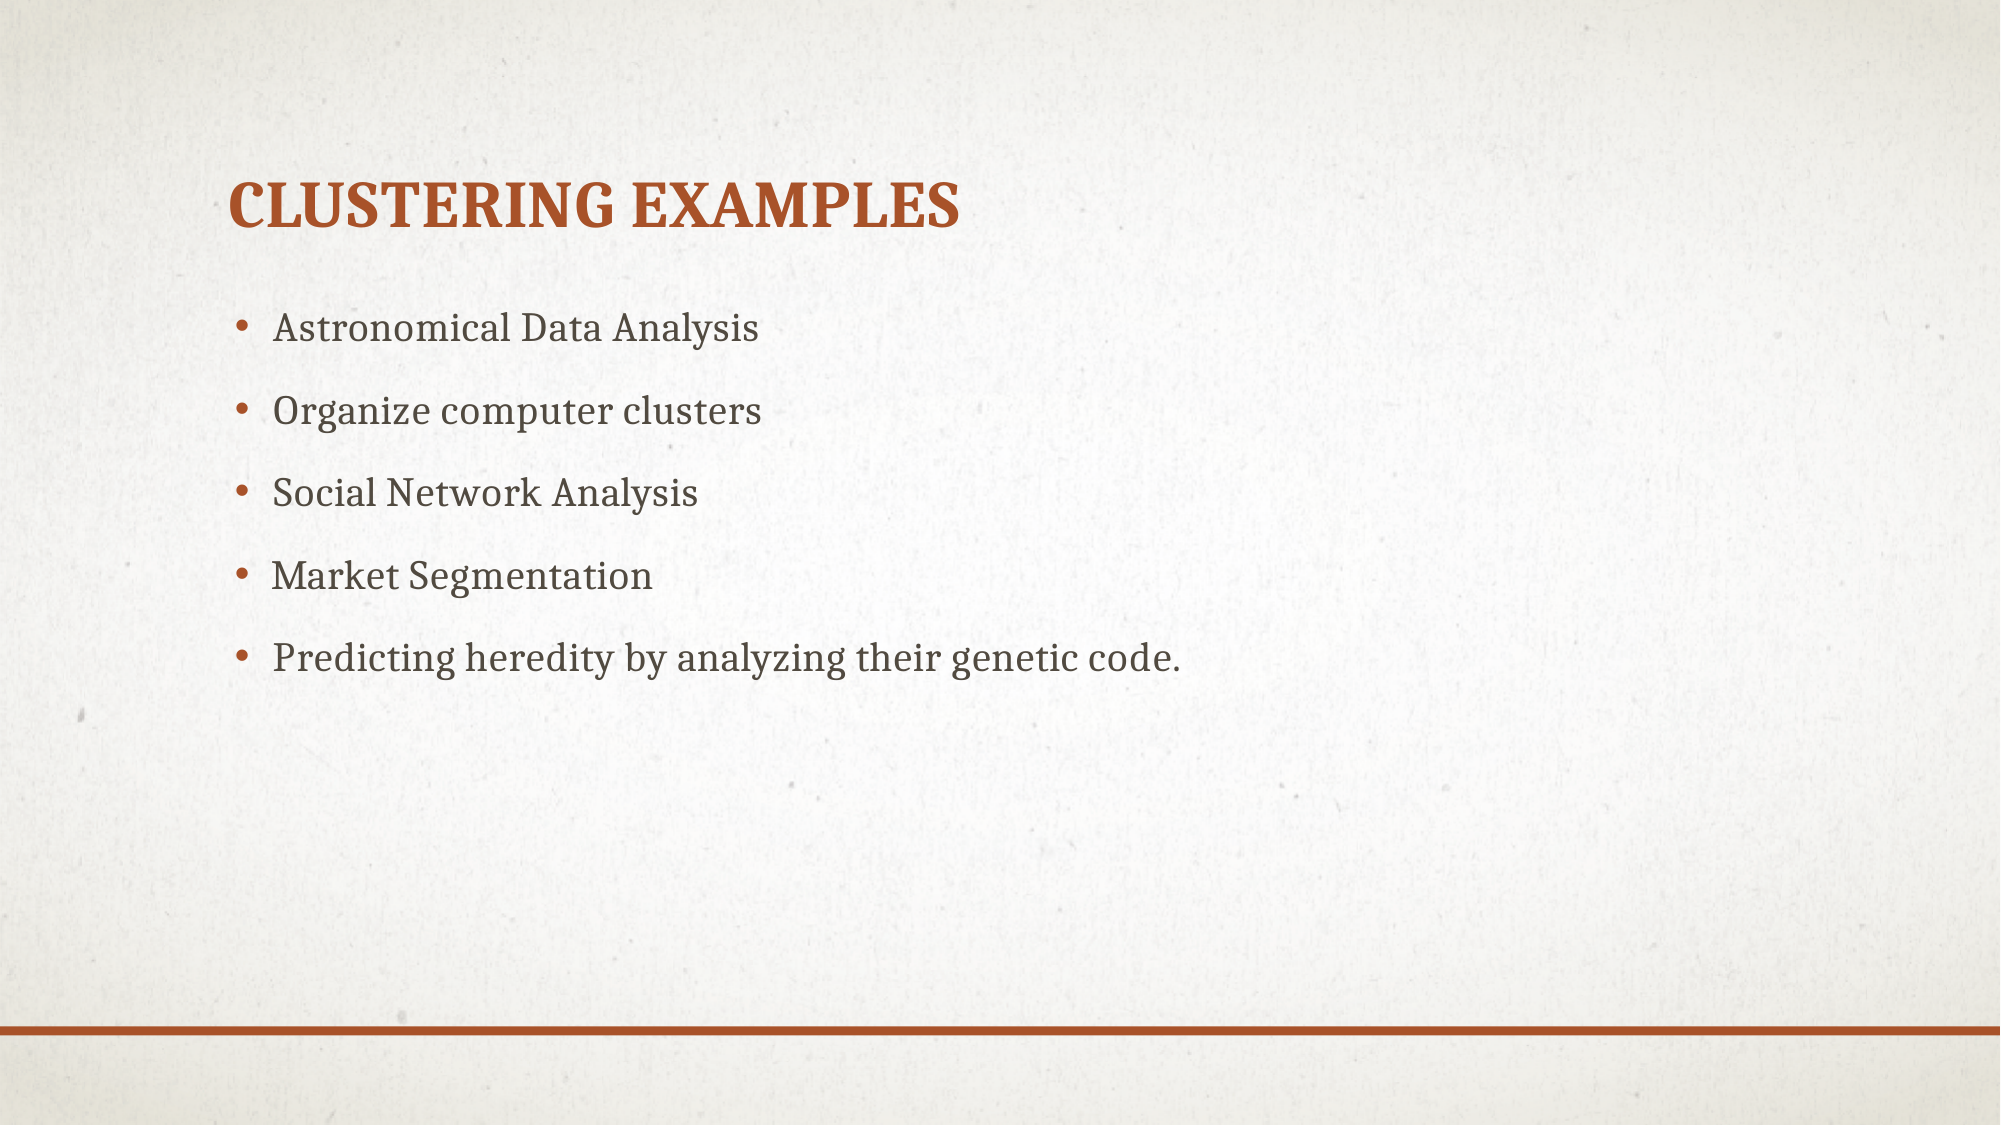

# Clustering Examples
Astronomical Data Analysis
Organize computer clusters
Social Network Analysis
Market Segmentation
Predicting heredity by analyzing their genetic code.